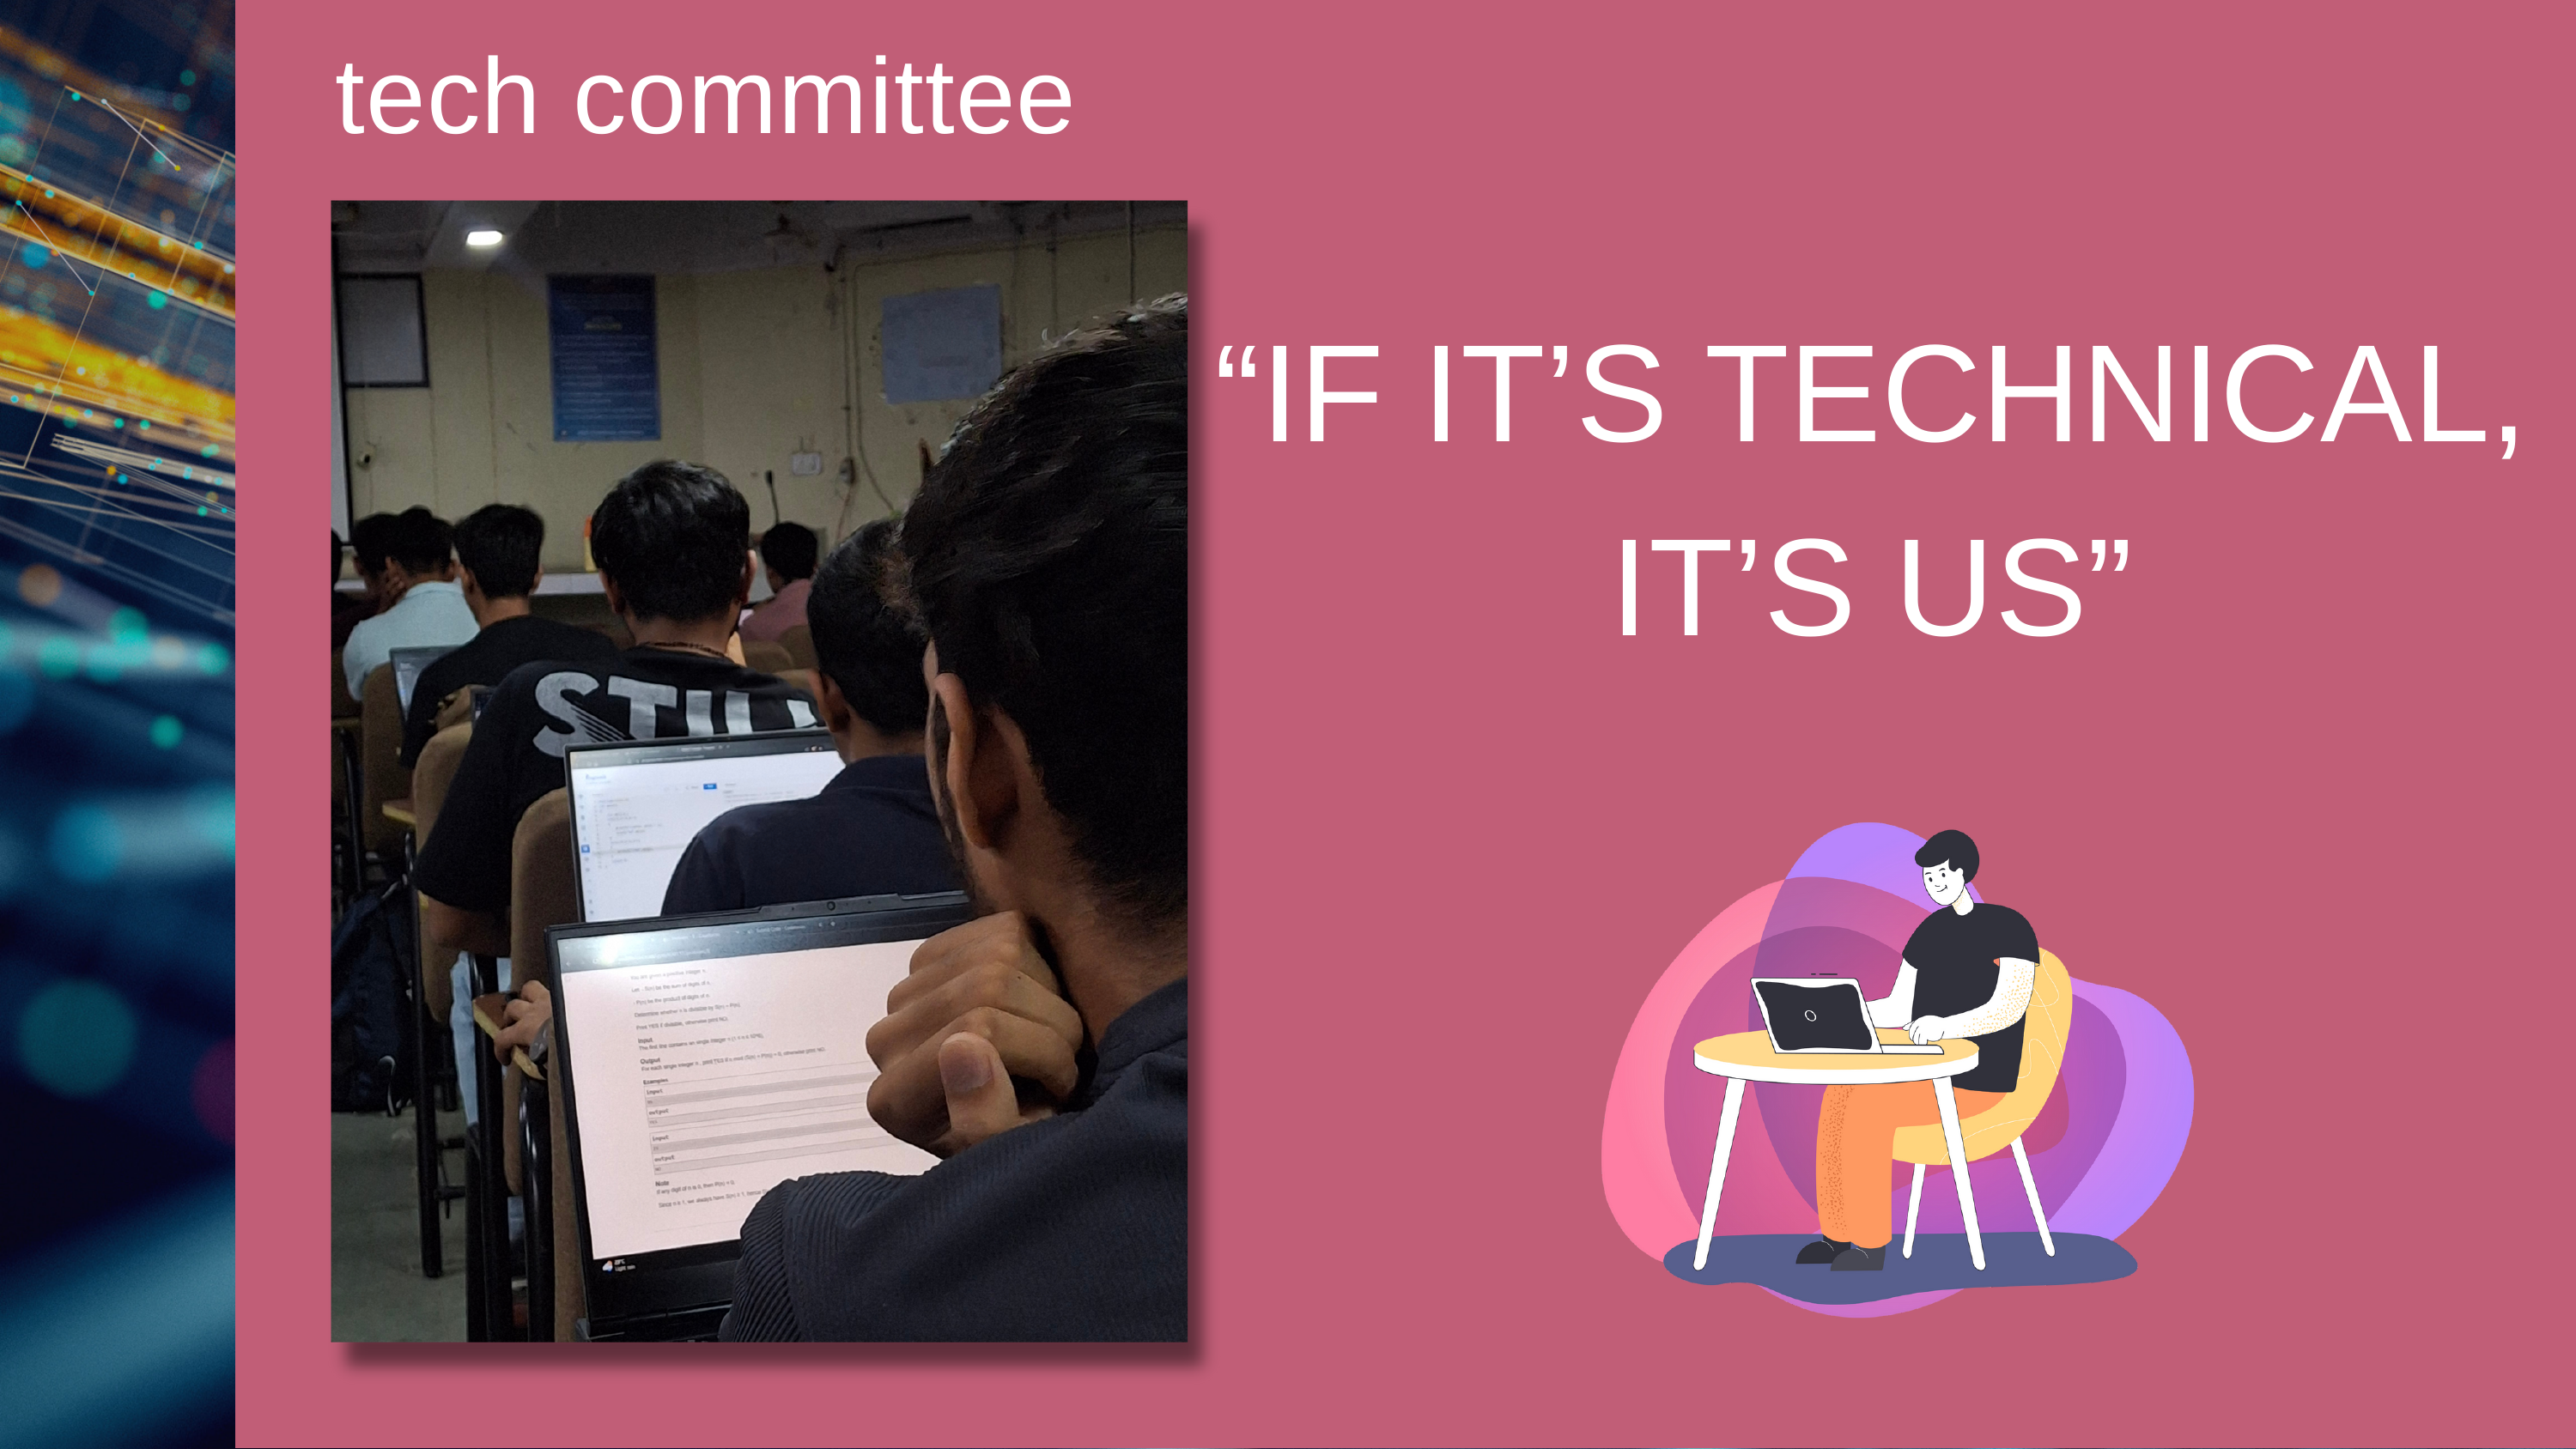

tech committee

“IF IT’S TECHNICAL, IT’S US”